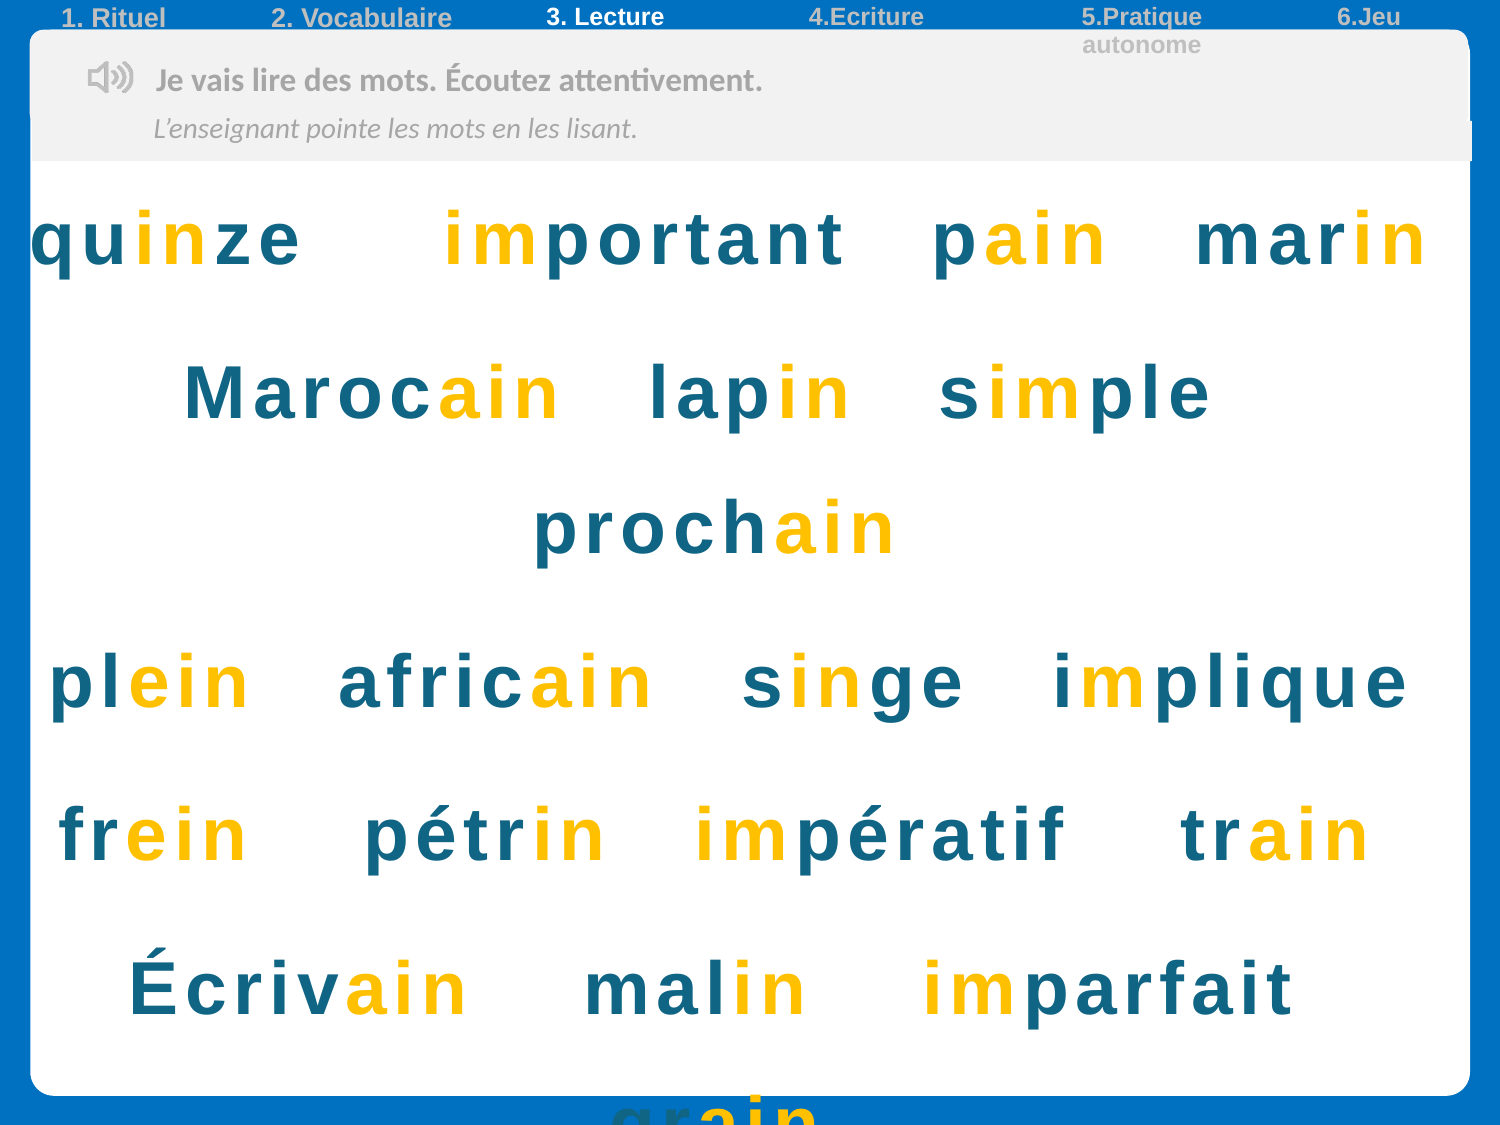

| 1. Rituel | 2. Vocabulaire | 3. Lecture | 4.Ecriture | 5.Pratique autonome | 6.Jeu |
| --- | --- | --- | --- | --- | --- |

Je vais lire des mots. Écoutez attentivement.

L’enseignant pointe les mots en les lisant.

quinze     important   pain   marin
Marocain   lapin   simple   prochain
plein   africain   singe   implique
frein    pétrin   impératif    train
Écrivain    malin    imparfait  grain
rein    ceinture     chimpanzé prince